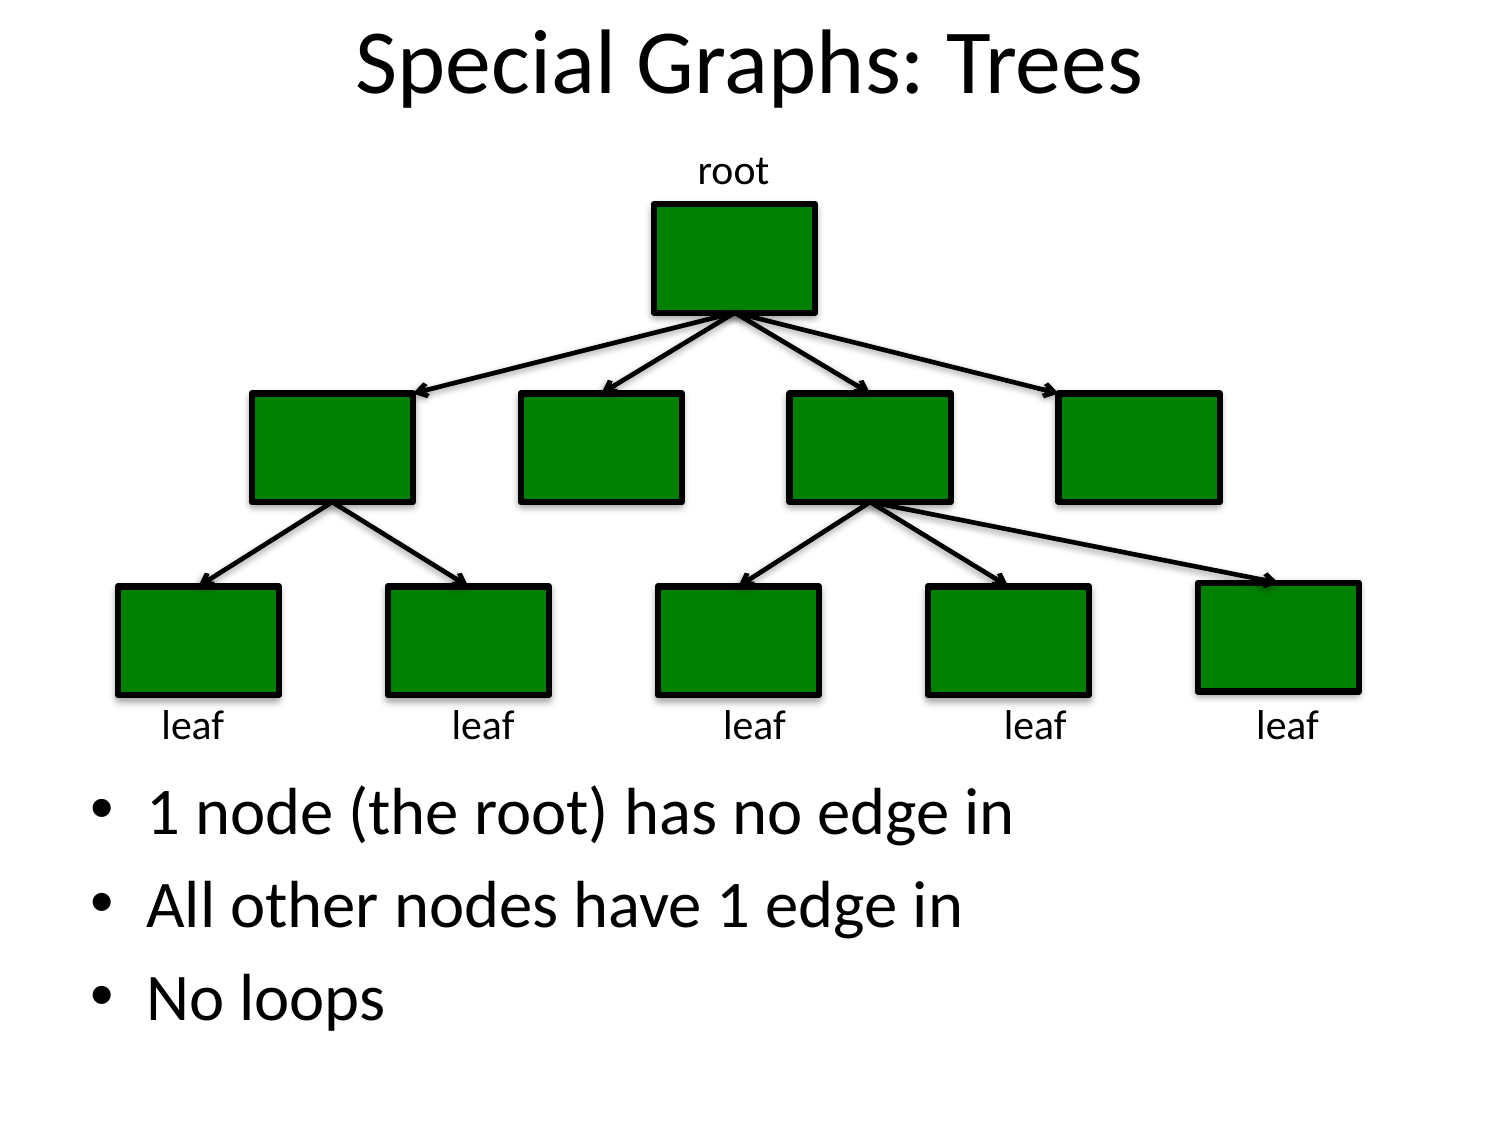

# Special Graphs: Trees
root

leaf                        leaf                      leaf                       leaf                    leaf
1 node (the root) has no edge in
All other nodes have 1 edge in
No loops